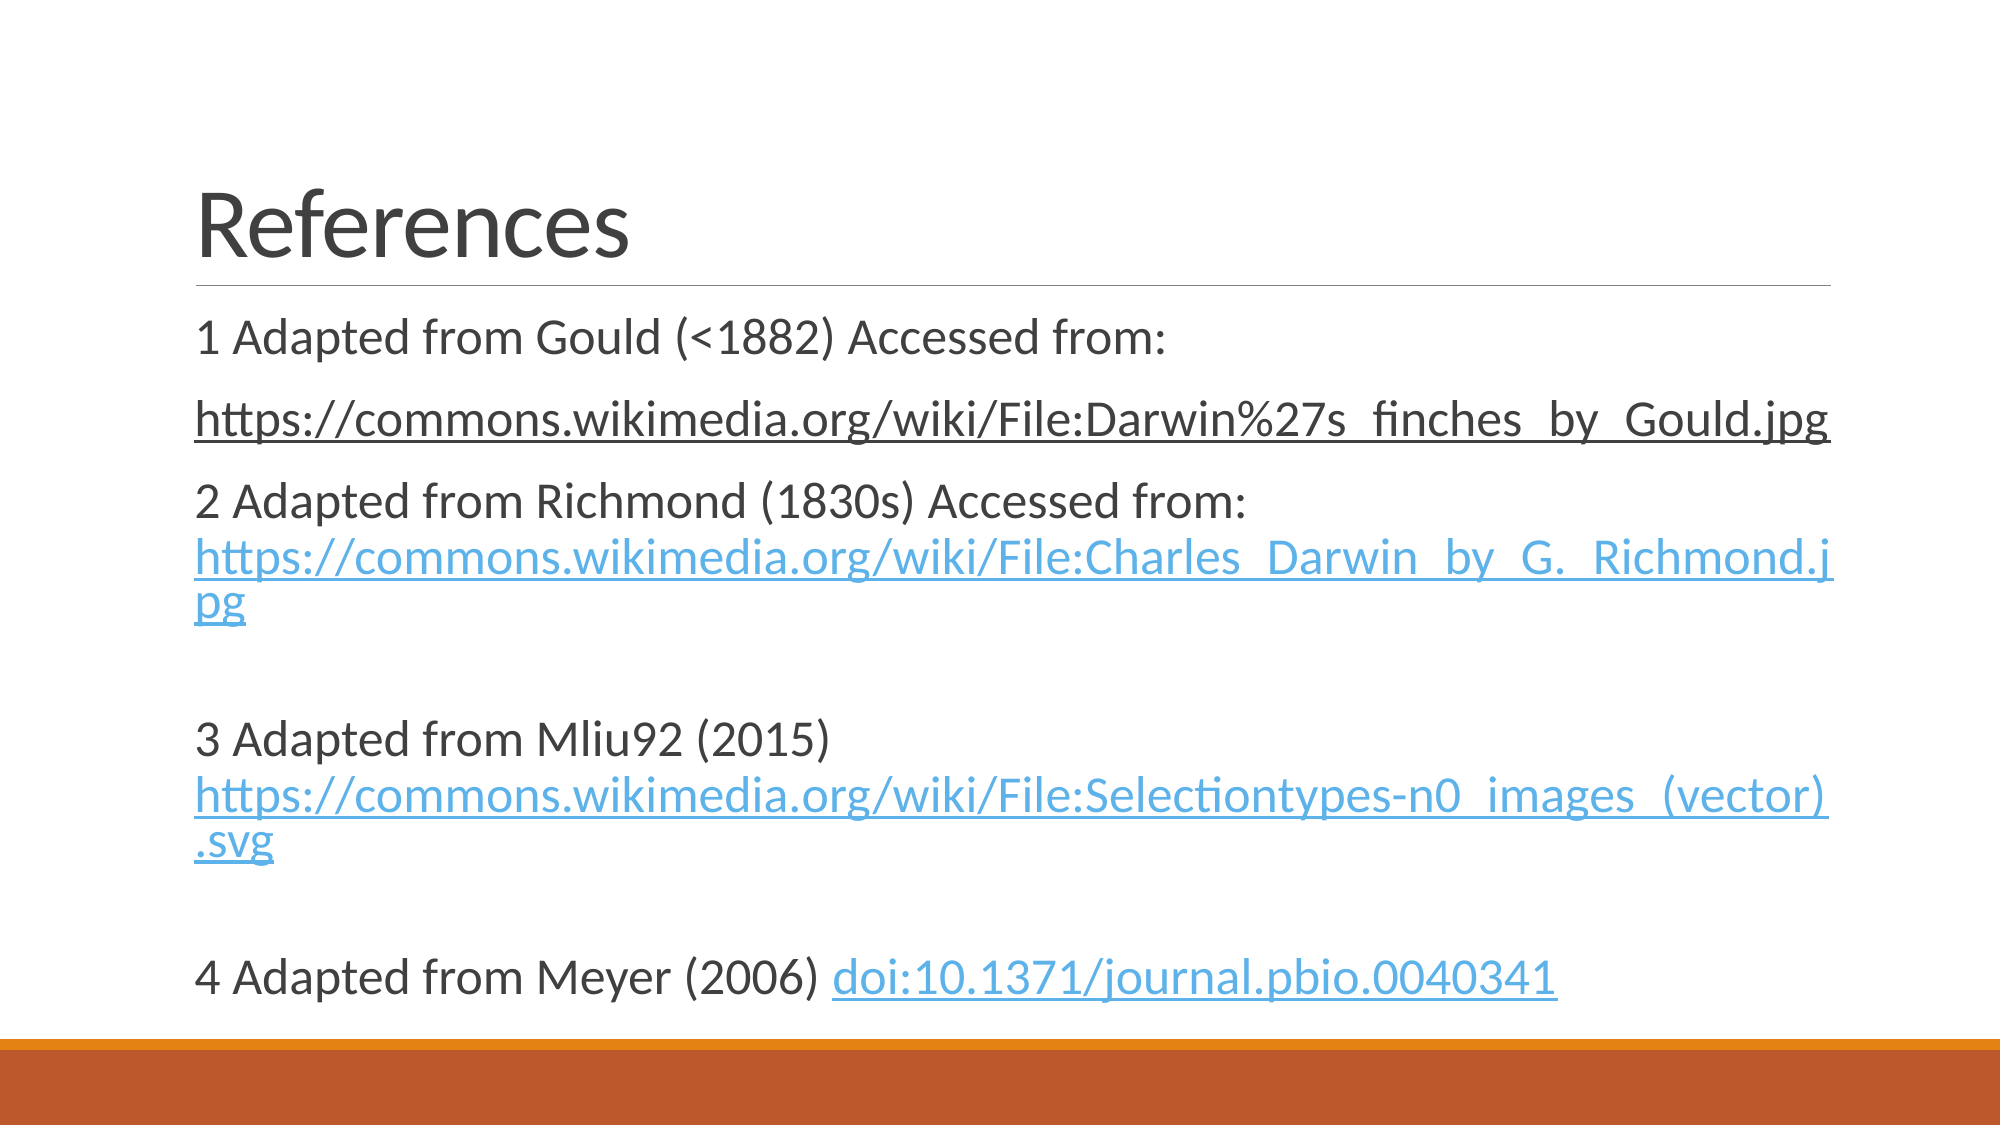

# References
1 Adapted from Gould (<1882) Accessed from:
https://commons.wikimedia.org/wiki/File:Darwin%27s_finches_by_Gould.jpg
2 Adapted from Richmond (1830s) Accessed from: https://commons.wikimedia.org/wiki/File:Charles_Darwin_by_G._Richmond.jpg
3 Adapted from Mliu92 (2015) https://commons.wikimedia.org/wiki/File:Selectiontypes-n0_images_(vector).svg
4 Adapted from Meyer (2006) doi:10.1371/journal.pbio.0040341